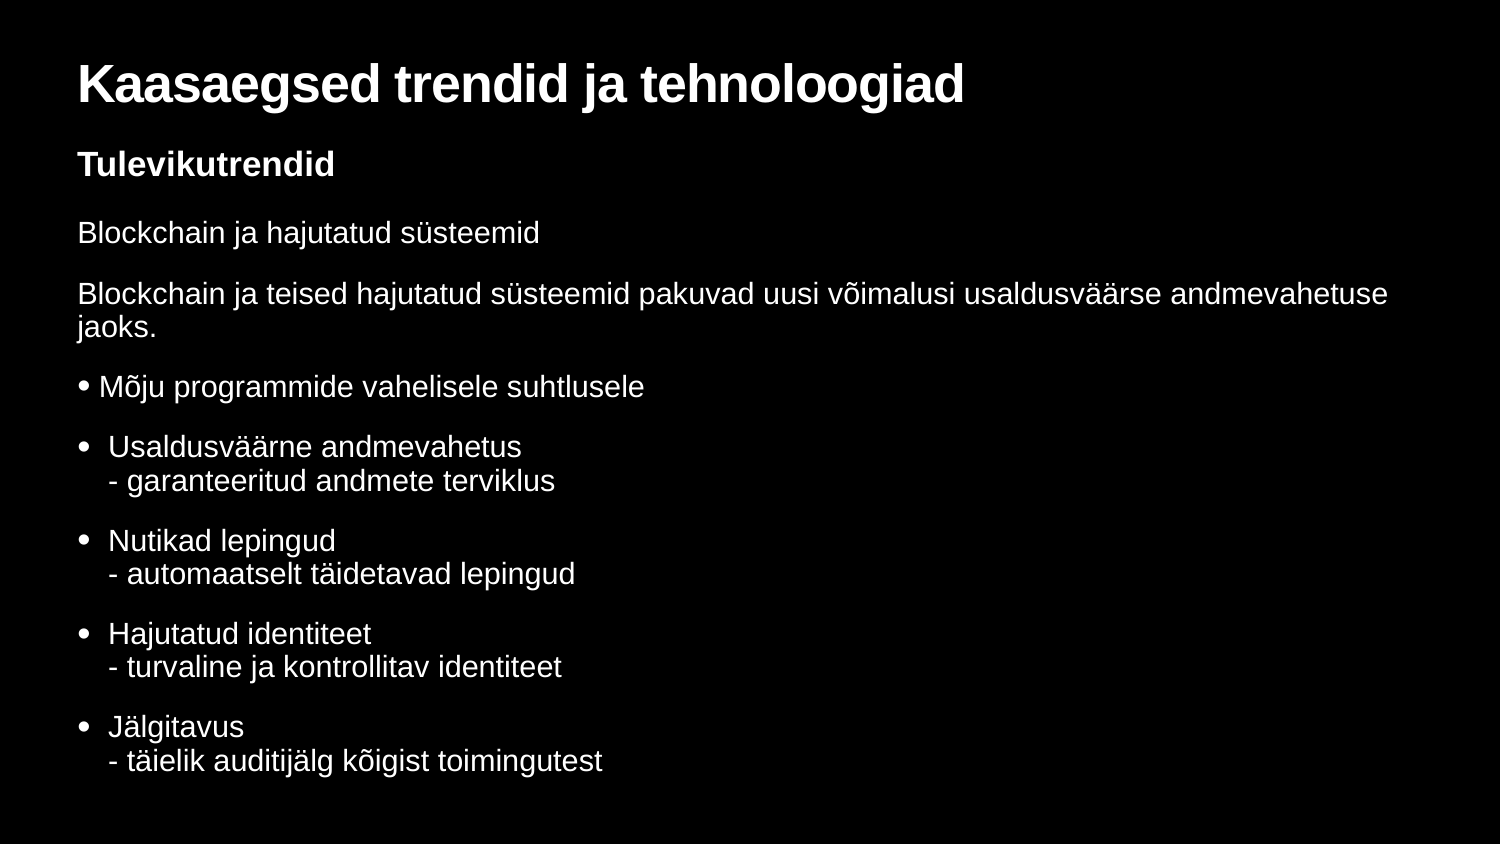

# Kaasaegsed trendid ja tehnoloogiad
Tulevikutrendid
Blockchain ja hajutatud süsteemid
Blockchain ja teised hajutatud süsteemid pakuvad uusi võimalusi usaldusväärse andmevahetuse jaoks.
 Mõju programmide vahelisele suhtlusele
Usaldusväärne andmevahetus
- garanteeritud andmete terviklus
Nutikad lepingud
- automaatselt täidetavad lepingud
Hajutatud identiteet
- turvaline ja kontrollitav identiteet
Jälgitavus
- täielik auditijälg kõigist toimingutest